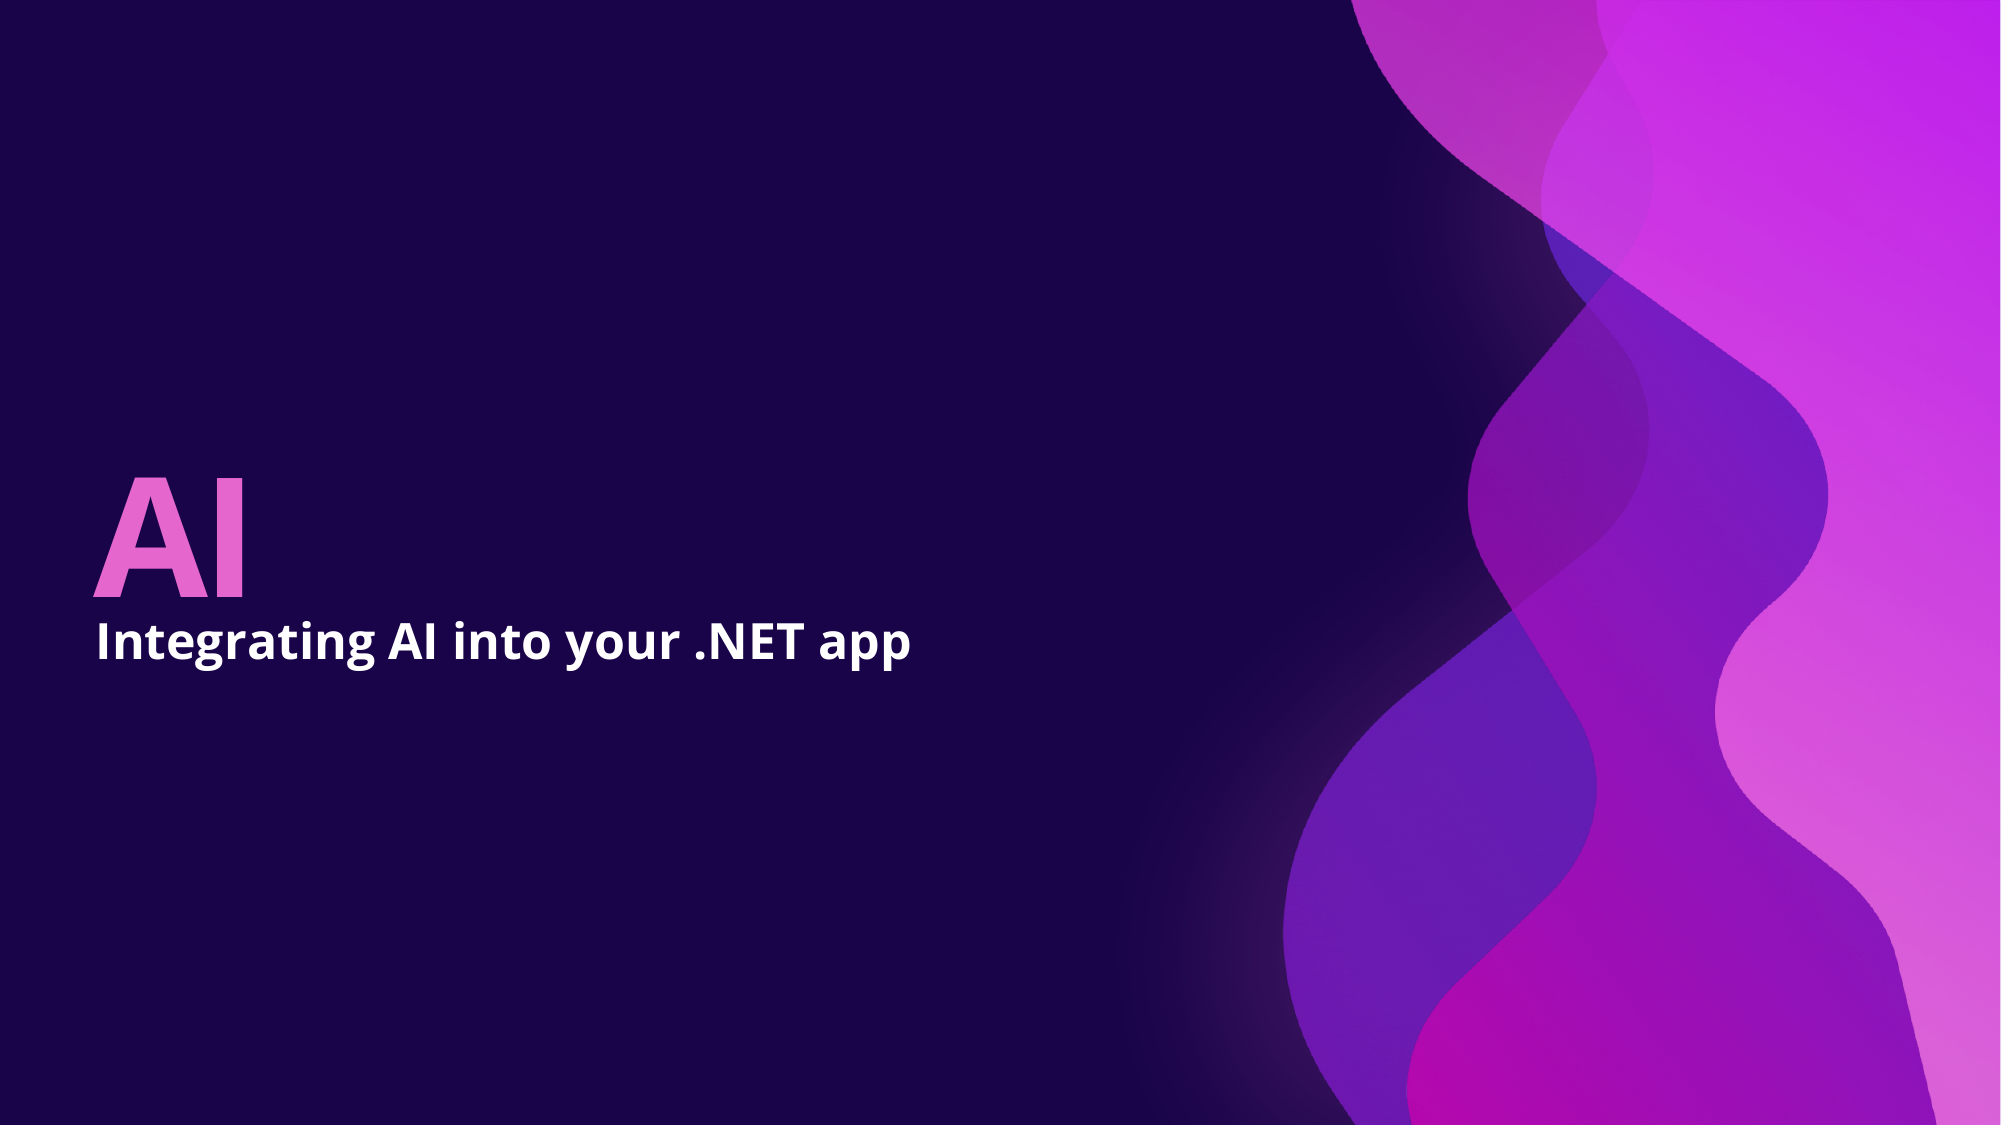

# AI
Integrating AI into your .NET app